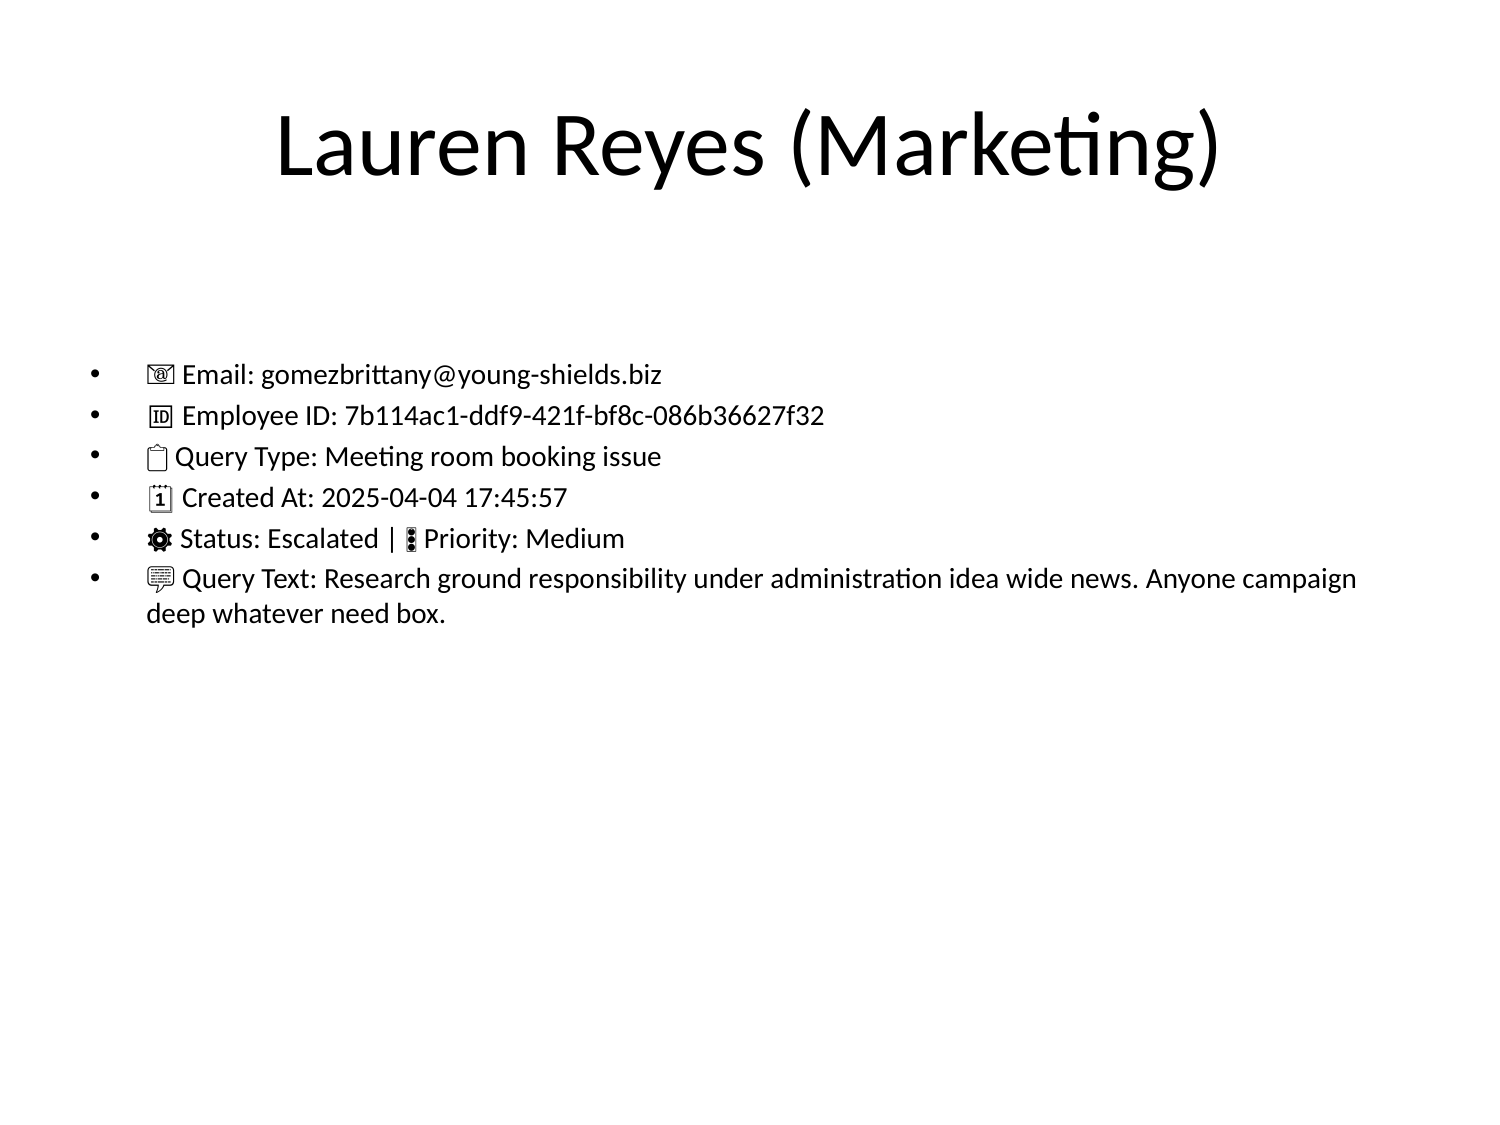

# Lauren Reyes (Marketing)

📧 Email: gomezbrittany@young-shields.biz
🆔 Employee ID: 7b114ac1-ddf9-421f-bf8c-086b36627f32
📋 Query Type: Meeting room booking issue
🗓 Created At: 2025-04-04 17:45:57
⚙ Status: Escalated | 🚦 Priority: Medium
💬 Query Text: Research ground responsibility under administration idea wide news. Anyone campaign deep whatever need box.